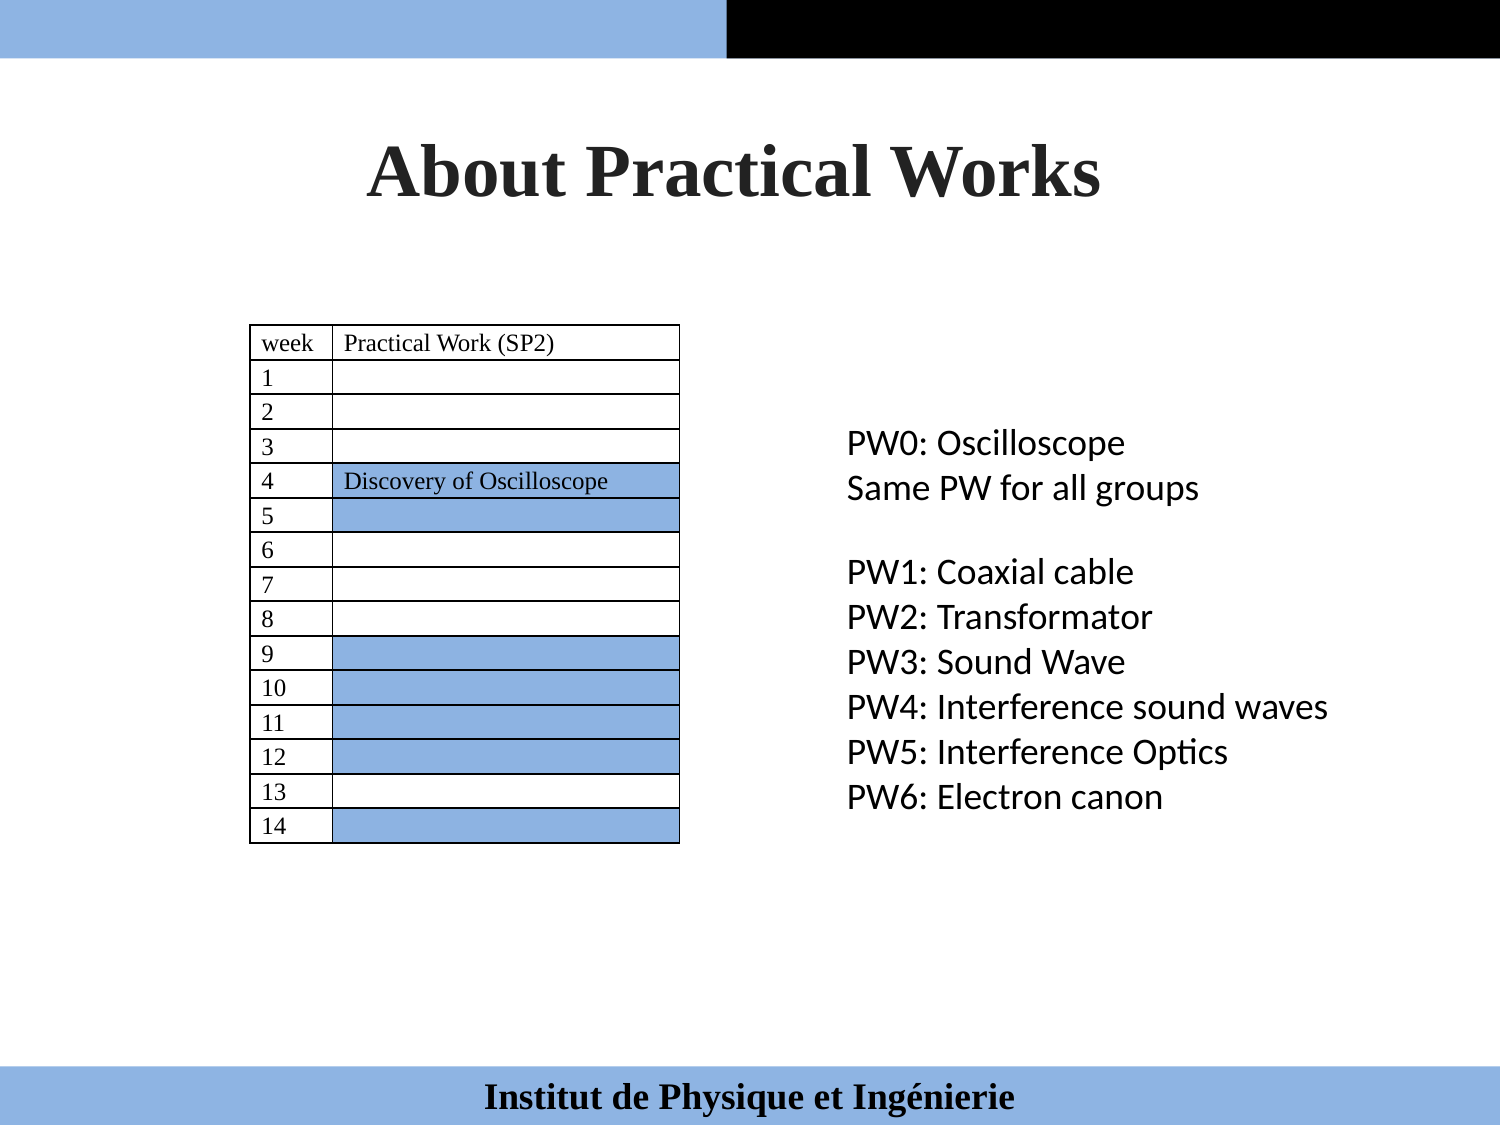

About Practical Works

| week | Practical Work (SP2) |
| --- | --- |
| 1 |  |
| 2 |  |
| 3 |  |
| 4 | Discovery of Oscilloscope |
| 5 |  |
| 6 |  |
| 7 |  |
| 8 |  |
| 9 |  |
| 10 |  |
| 11 |  |
| 12 |  |
| 13 |  |
| 14 |  |
PW0: Oscilloscope
Same PW for all groups

PW1: Coaxial cable
PW2: Transformator
PW3: Sound Wave
PW4: Interference sound waves
PW5: Interference Optics
PW6: Electron canon

      Institut de Physique et Ingénierie